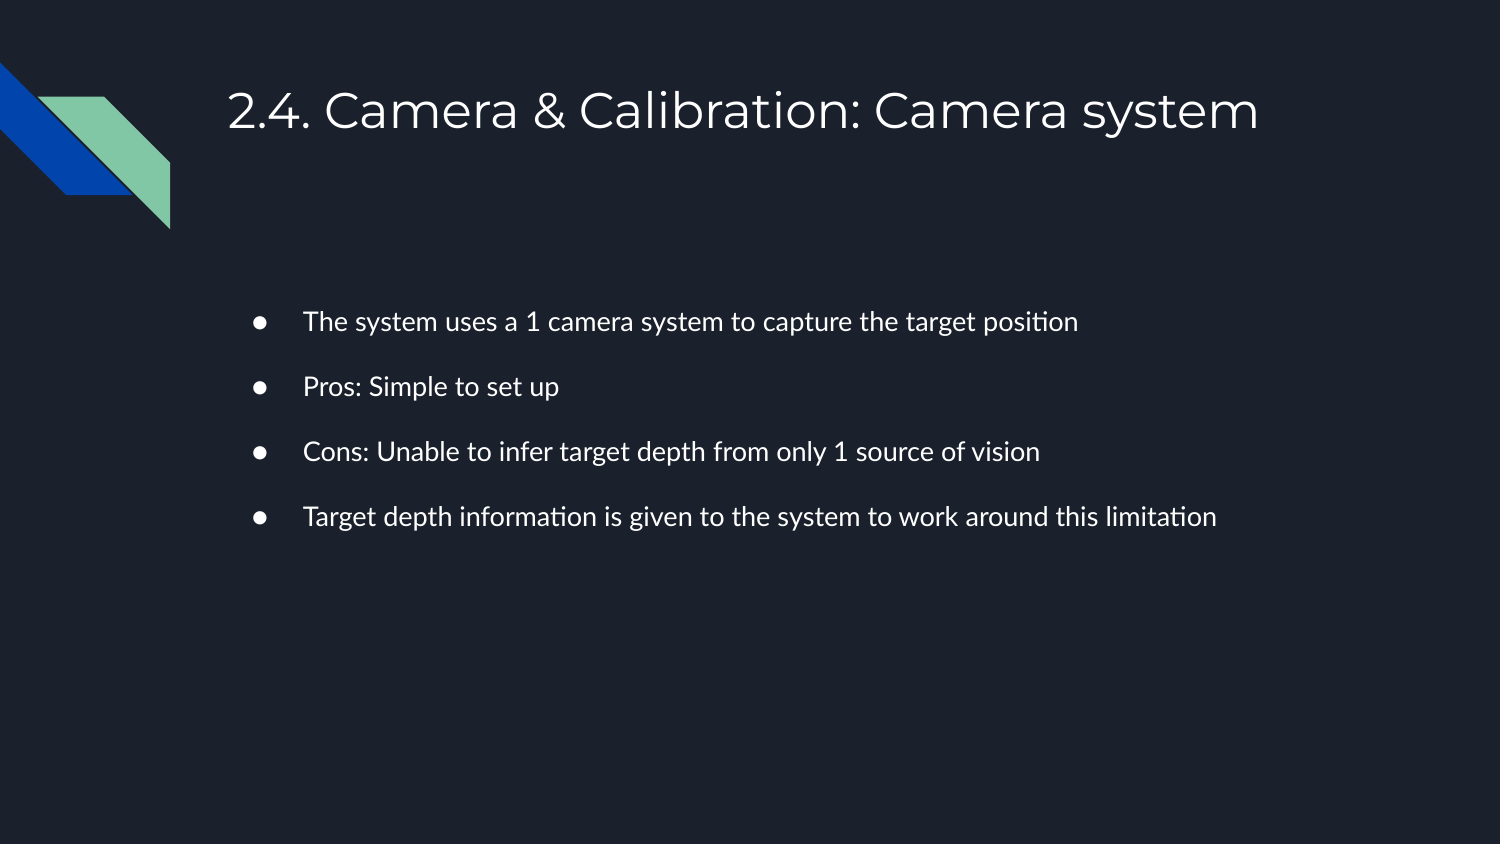

# 2.4. Camera & Calibration: Camera system
The system uses a 1 camera system to capture the target position
Pros: Simple to set up
Cons: Unable to infer target depth from only 1 source of vision
Target depth information is given to the system to work around this limitation